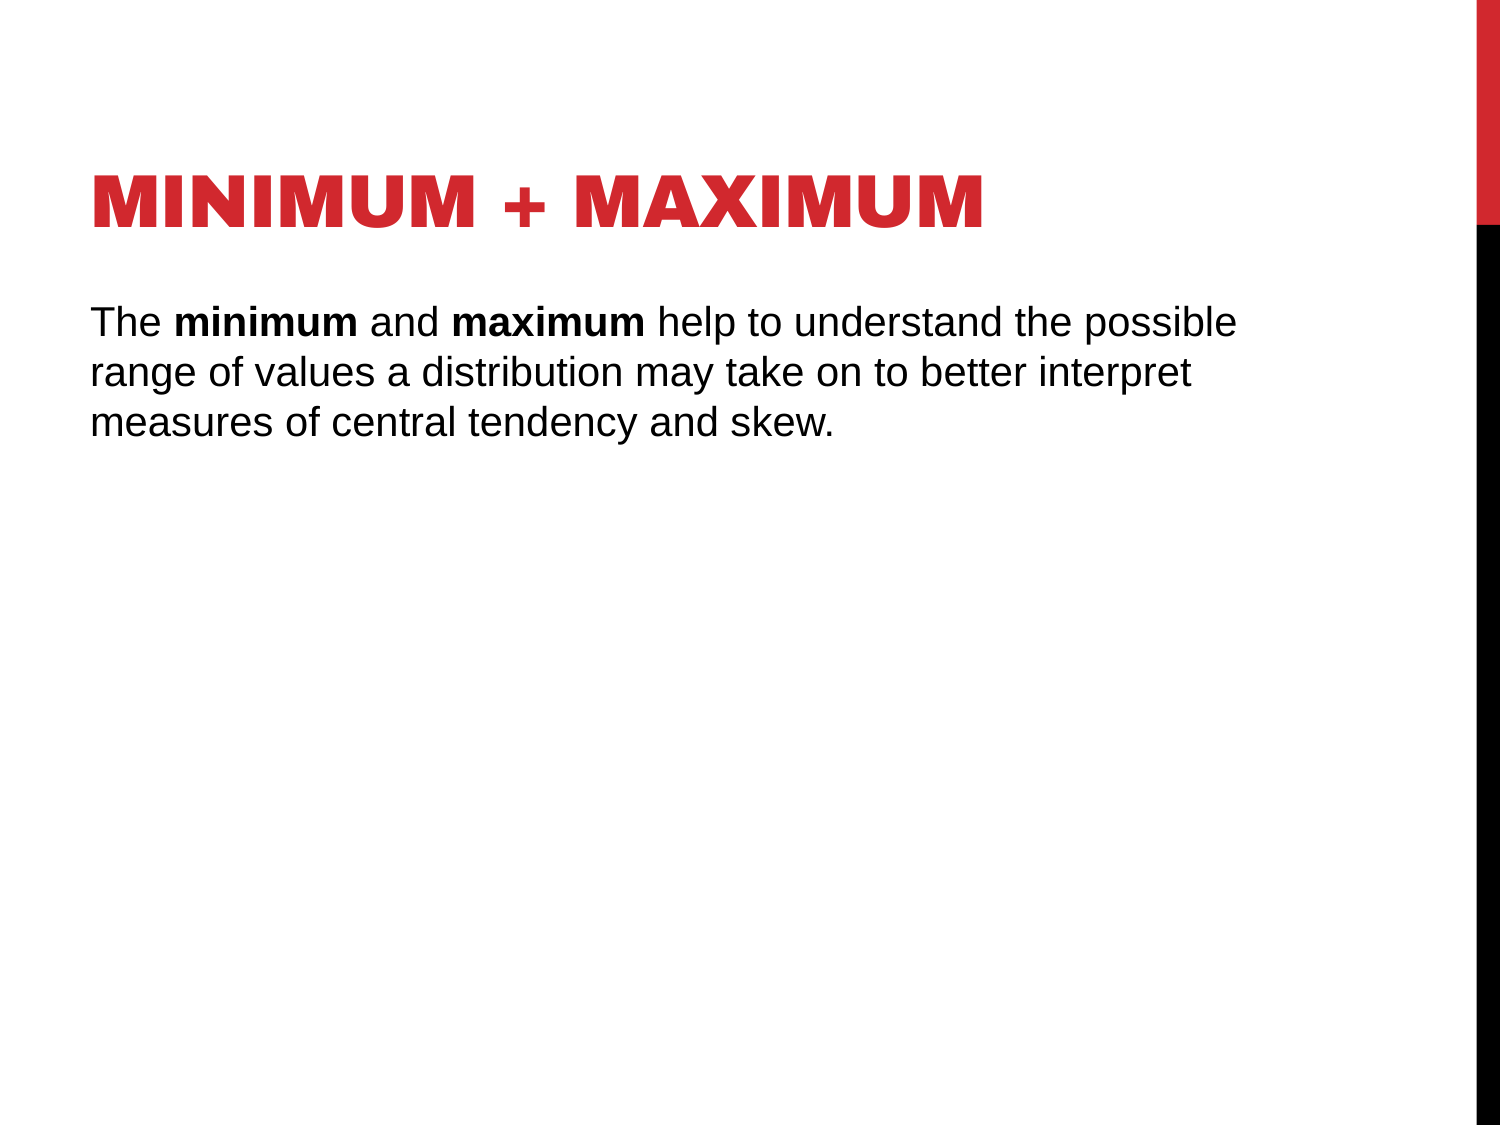

# Minimum + Maximum
The minimum and maximum help to understand the possible range of values a distribution may take on to better interpret measures of central tendency and skew.